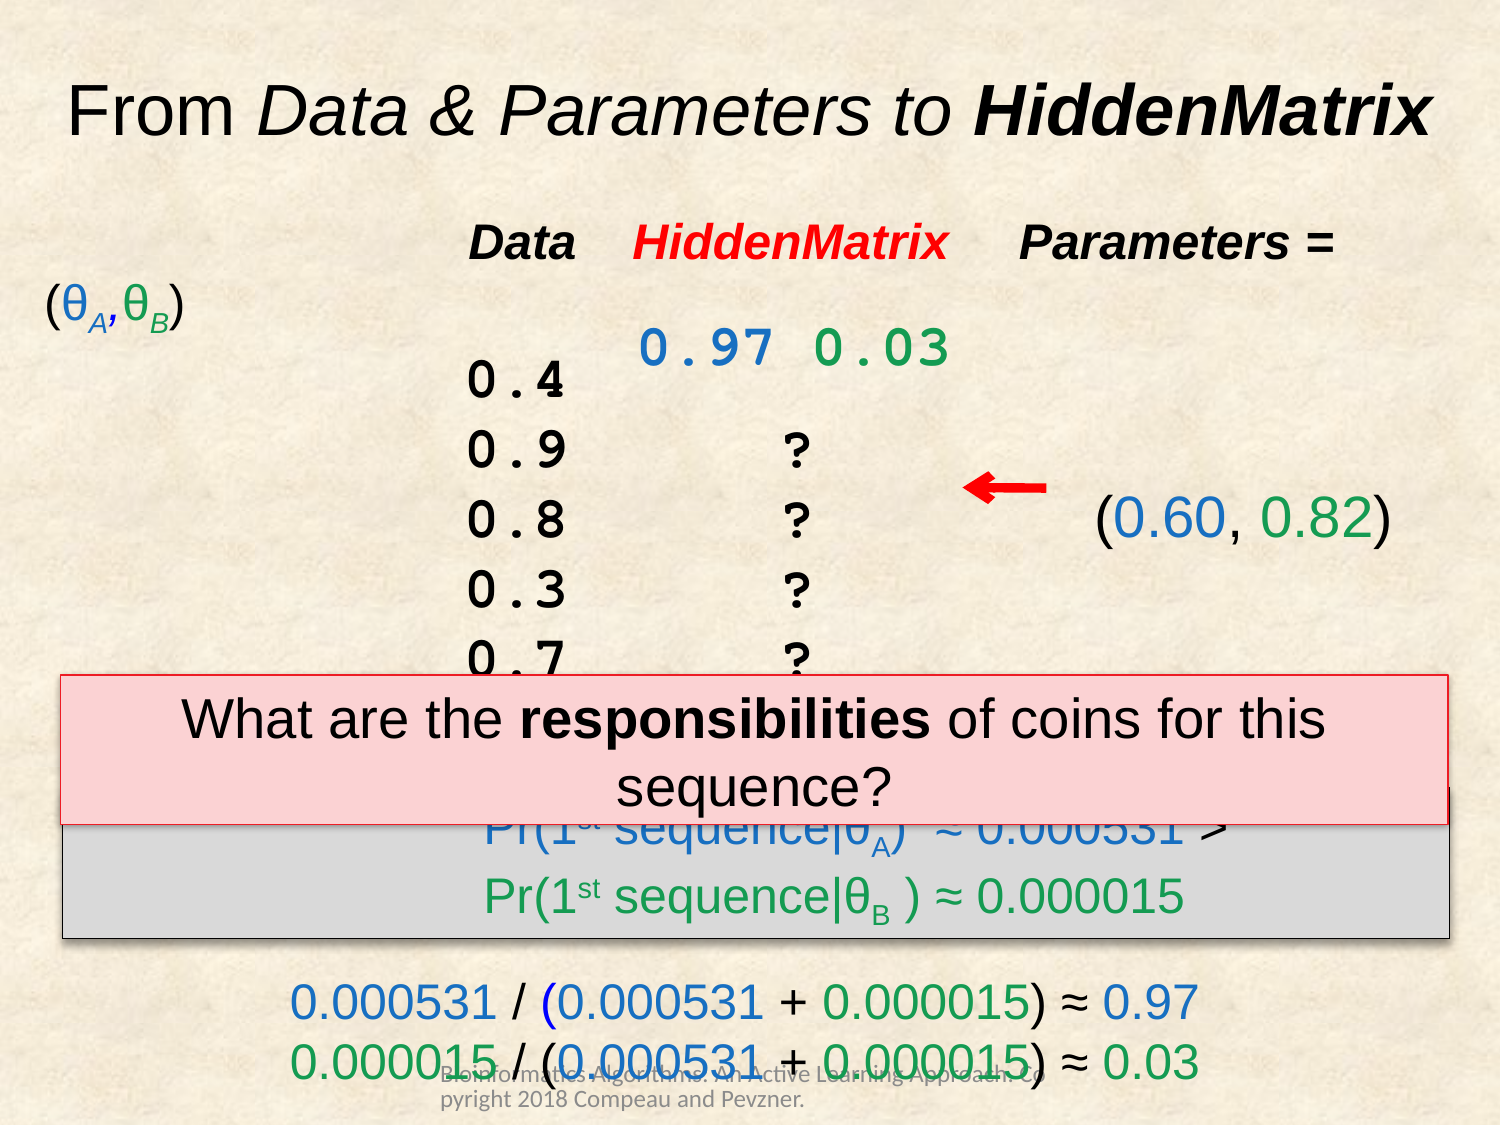

# From Data & Parameters to HiddenMatrix
                                Data    HiddenMatrix     Parameters = (θA,θB)
            0.4
            0.9      ?
            0.8      ?        (0.60, 0.82)
            0.3      ?
            0.7      ?

0.97 0.03
What are the responsibilities of coins for this sequence?
                             Pr(1st sequence|θA)  ≈ 0.000531 >
                             Pr(1st sequence|θB ) ≈ 0.000015
0.000531 / (0.000531 + 0.000015) ≈ 0.97
0.000015 / (0.000531 + 0.000015) ≈ 0.03
Bioinformatics Algorithms: An Active Learning Approach. Copyright 2018 Compeau and Pevzner.